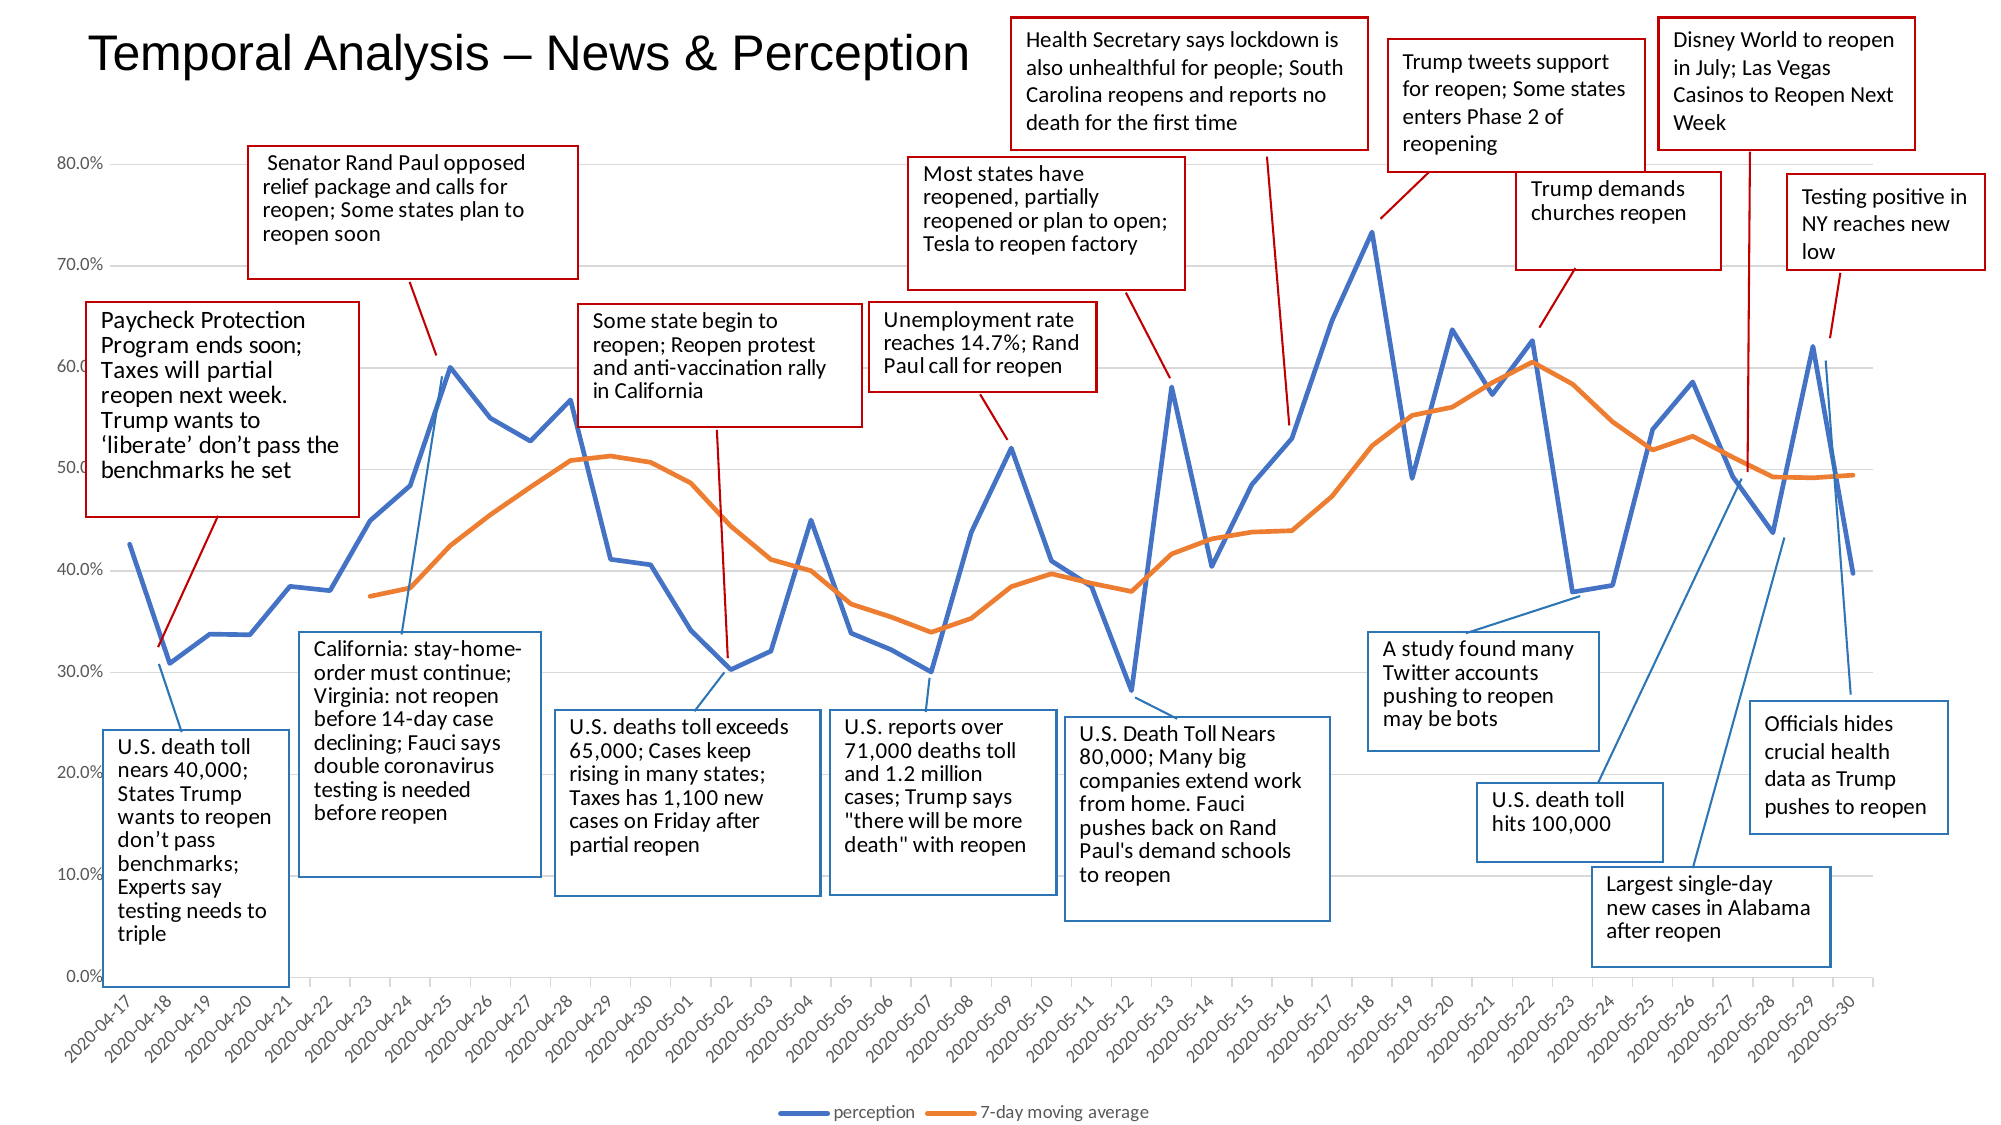

Temporal Analysis – News & Perception
Disney World to reopen in July; Las Vegas Casinos to Reopen Next Week
Health Secretary says lockdown is also unhealthful for people; South Carolina reopens and reports no death for the first time
Trump tweets support for reopen; Some states enters Phase 2 of reopening

### Chart

| Category | perception | 7-day moving average |
|---|---|---|
| 43938 | 0.42641496009771024 | None |
| 43939 | 0.3090714424761534 | None |
| 43940 | 0.33793037168736934 | None |
| 43941 | 0.3372655777374471 | None |
| 43942 | 0.3849645390070922 | None |
| 43943 | 0.38072086088422147 | None |
| 43944 | 0.4495505721385404 | 0.37513118914693344 |
| 43945 | 0.48407678650687974 | 0.3833685929196719 |
| 43946 | 0.6003779527559056 | 0.42498380867392227 |
| 43947 | 0.5504592736784476 | 0.45534508038693344 |
| 43948 | 0.5277987611421665 | 0.4825641065876076 |
| 43949 | 0.5682701081997132 | 0.5087506164722677 |
| 43950 | 0.4115636808179595 | 0.5131567336056589 |
| 43951 | 0.4061290056841585 | 0.5069536526836044 |
| 43952 | 0.34173001001708797 | 0.4866183988993484 |
| 43953 | 0.30291679948995853 | 0.4441239484327846 |
| 43954 | 0.3211694975230007 | 0.41136826612486355 |
| 43955 | 0.4501625535687897 | 0.40027737932866686 |
| 43956 | 0.3389138171127959 | 0.36751219488767867 |
| 43957 | 0.3225476085031001 | 0.35479561312841307 |
| 43958 | 0.3007041578846522 | 0.33973492058562643 |
| 43959 | 0.43808309282502184 | 0.3534996467010455 |
| 43960 | 0.5209241020759345 | 0.3846435470704707 |
| 43961 | 0.4099703741633444 | 0.39732938659051975 |
| 43962 | 0.38485665892980364 | 0.38799997307066464 |
| 43963 | 0.28212318278543447 | 0.37988702530961305 |
| 43964 | 0.5811503682297008 | 0.41683027669912737 |
| 43965 | 0.40444260216521993 | 0.4316500544534943 |
| 43966 | 0.4850162969526281 | 0.43835479790029513 |
| 43967 | 0.5304820968874328 | 0.43972022573050923 |
| 43968 | 0.646212344707772 | 0.47346907866542737 |
| 43969 | 0.7334571235651587 | 0.5232691450419067 |
| 43970 | 0.4911021603808129 | 0.5531232846983892 |
| 43971 | 0.6374629324546952 | 0.5611679367305313 |
| 43972 | 0.5735511443064265 | 0.5853262998935609 |
| 43973 | 0.6267370853276119 | 0.6055721268042727 |
| 43974 | 0.3793477903188654 | 0.5839815115801918 |
| 43975 | 0.38592916060164967 | 0.5467981995650315 |
| 43976 | 0.5392861728078059 | 0.5190594923139812 |
| 43977 | 0.5860462264729324 | 0.532622930327141 |
| 43978 | 0.49279937963886117 | 0.5119567084963076 |
| 43979 | 0.43761513984257244 | 0.4925372792871855 |
| 43980 | 0.6210707085791085 | 0.4917277968945421 |
| 43981 | 0.39765307088104473 | 0.49434283697485343 |
Testing positive in NY reaches new low
Officials hides crucial health data as Trump pushes to reopen